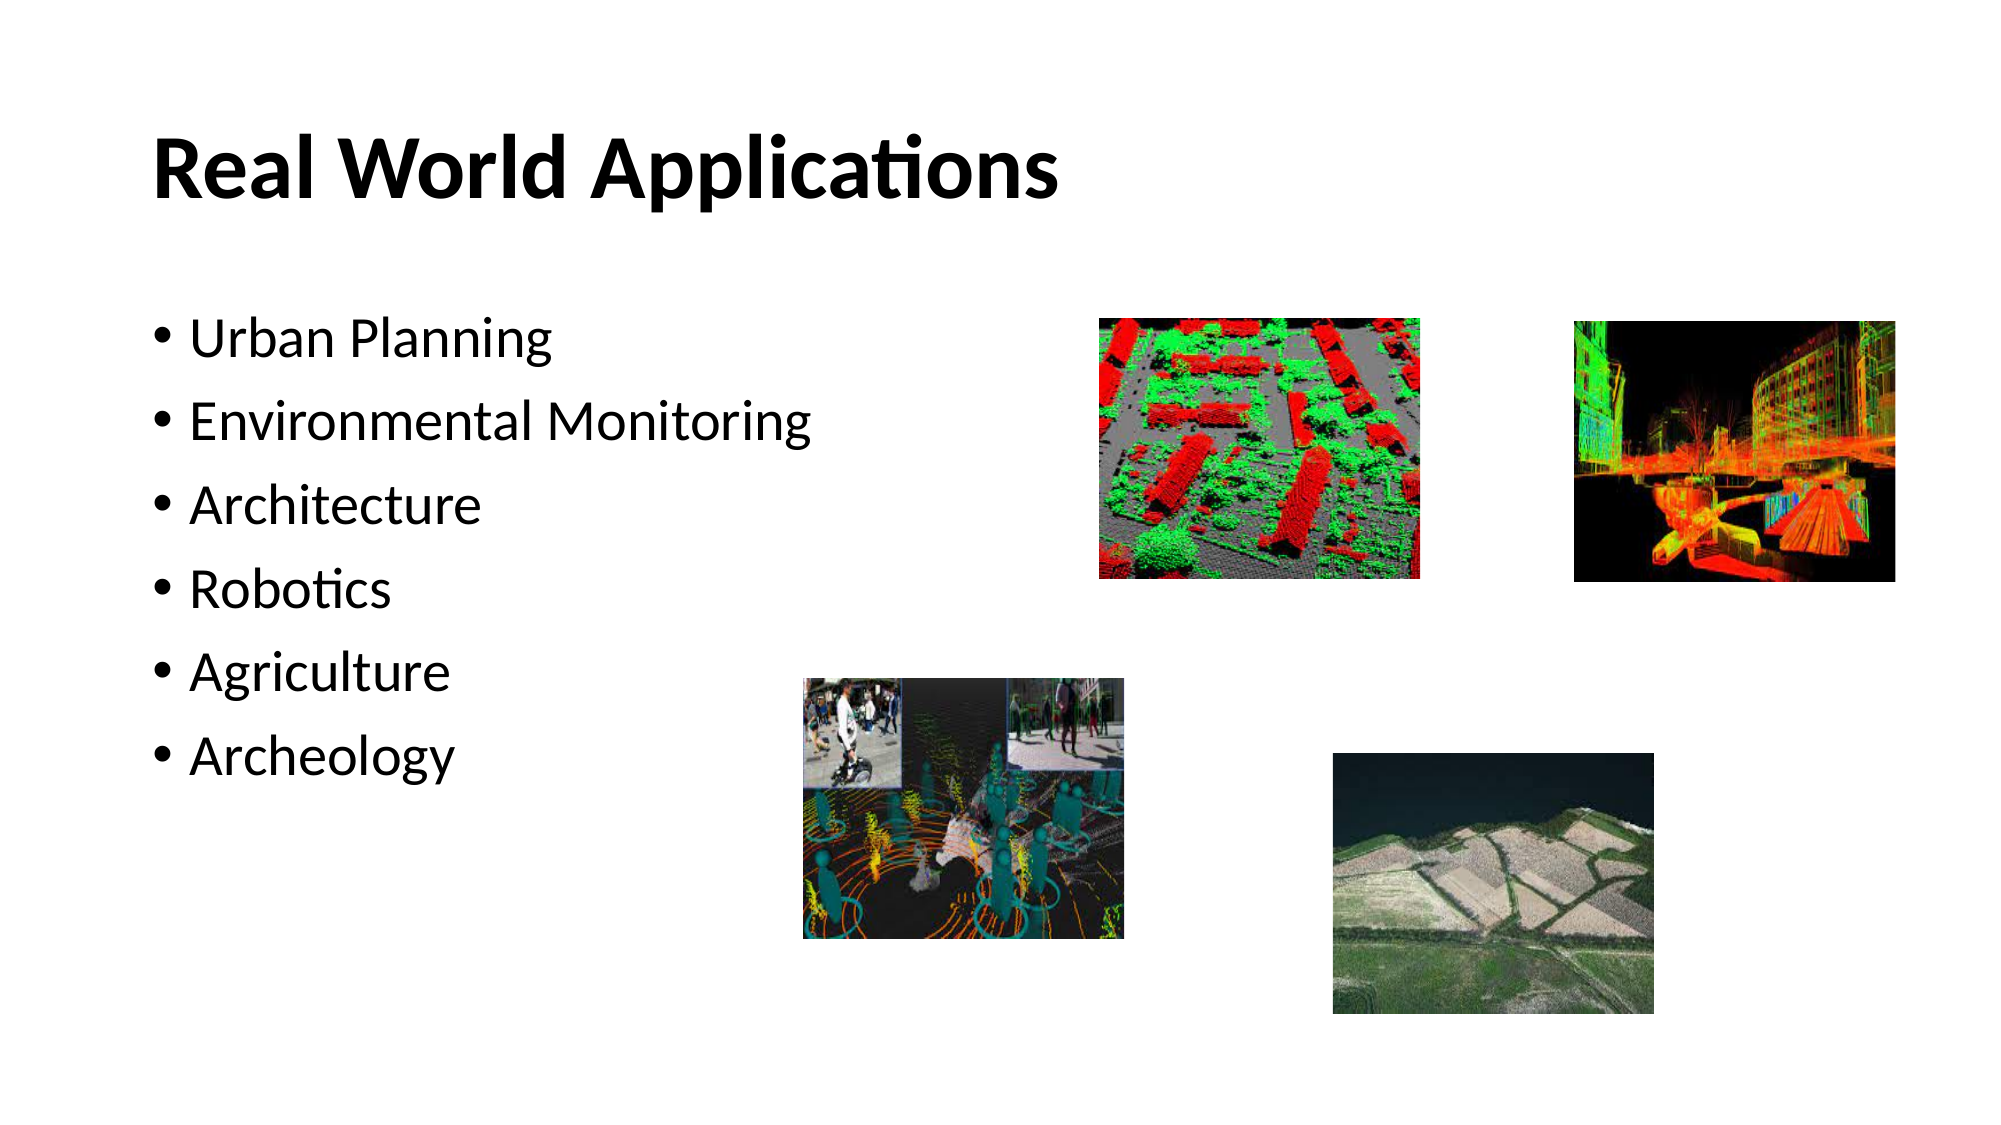

# Real World Applications
Urban Planning
Environmental Monitoring
Architecture
Robotics
Agriculture
Archeology